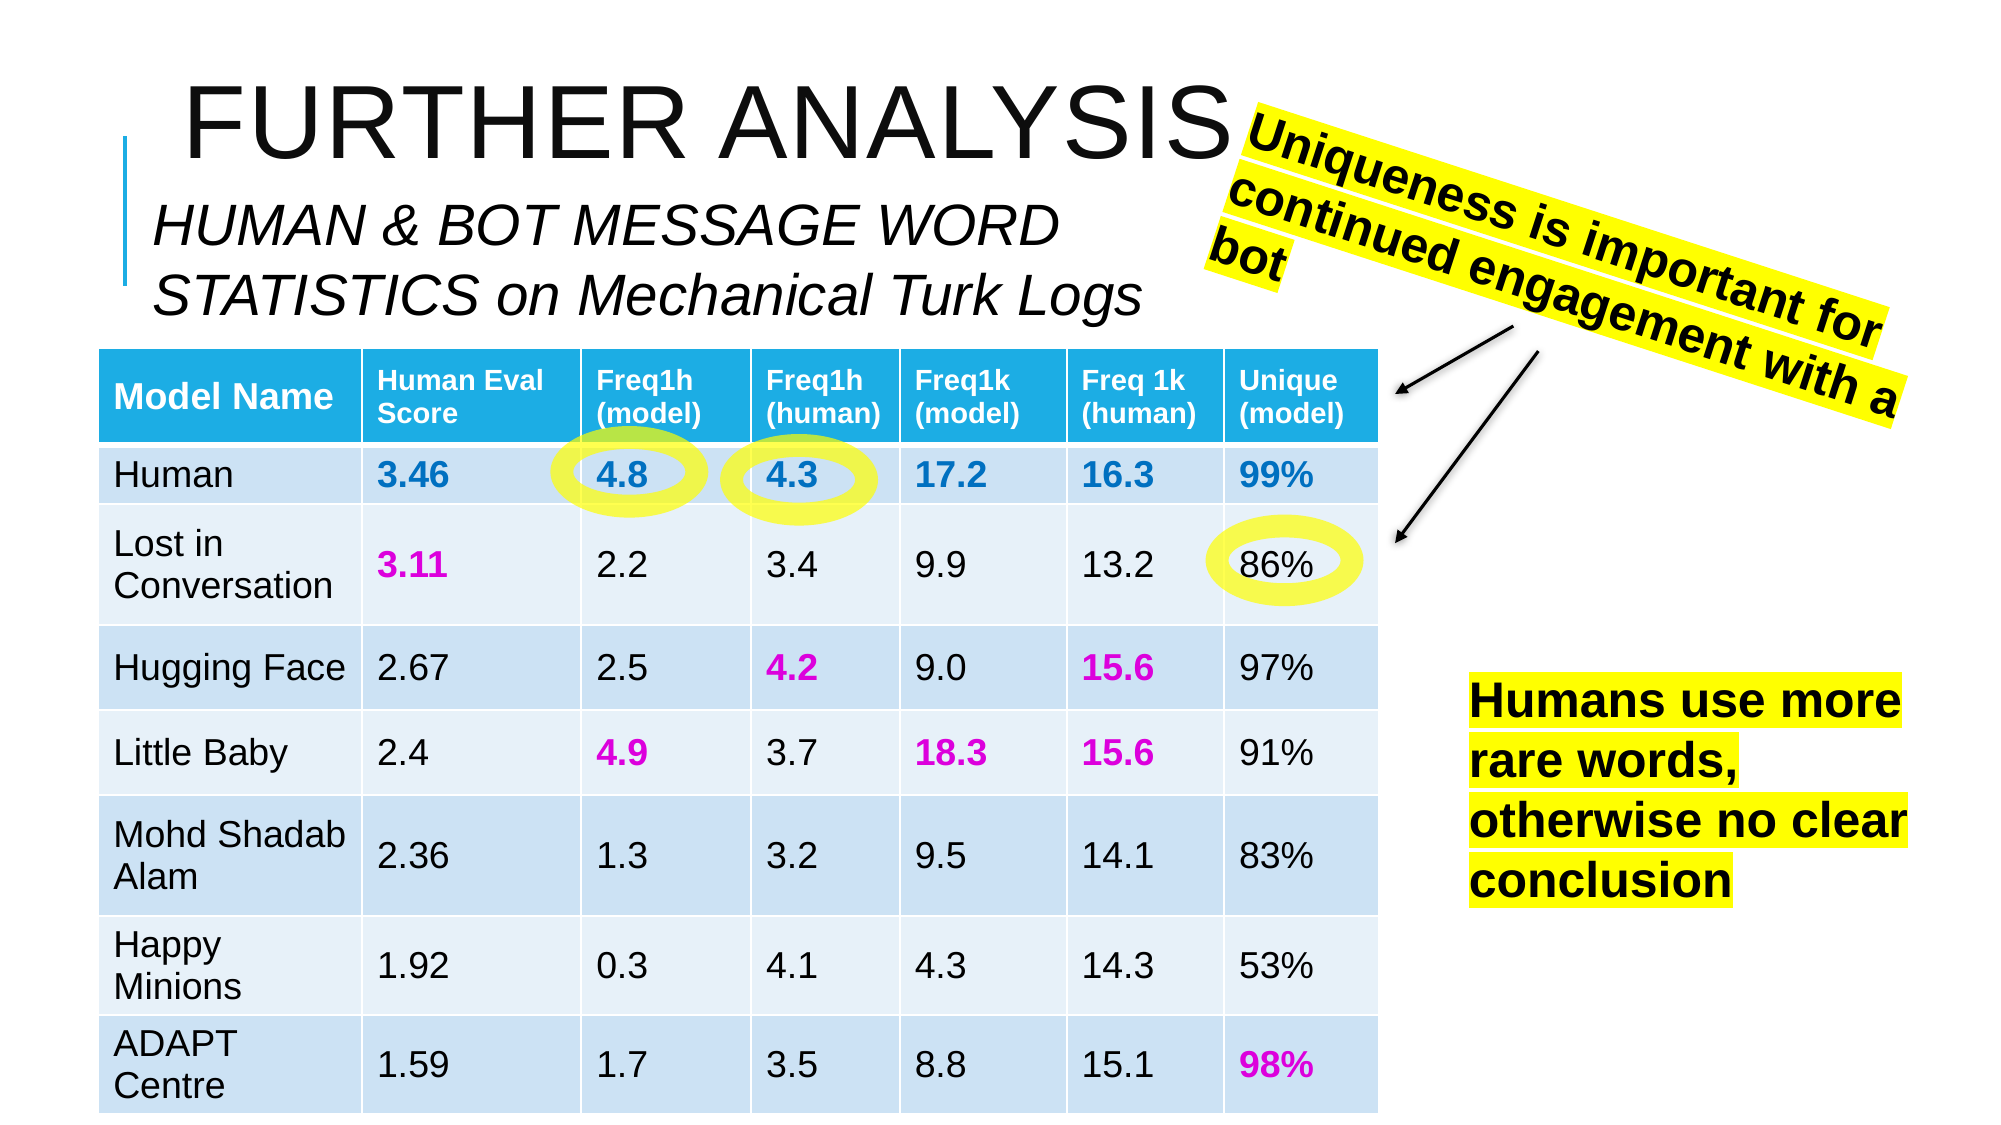

# Further Analysis
HUMAN & BOT MESSAGE WORD STATISTICS on Mechanical Turk Logs
Uniqueness is important for continued engagement with a bot
| Model Name | Human Eval Score | Freq1h (model) | Freq1h (human) | Freq1k (model) | Freq 1k (human) | Unique (model) |
| --- | --- | --- | --- | --- | --- | --- |
| Human | 3.46 | 4.8 | 4.3 | 17.2 | 16.3 | 99% |
| Lost in Conversation | 3.11 | 2.2 | 3.4 | 9.9 | 13.2 | 86% |
| Hugging Face | 2.67 | 2.5 | 4.2 | 9.0 | 15.6 | 97% |
| Little Baby | 2.4 | 4.9 | 3.7 | 18.3 | 15.6 | 91% |
| Mohd Shadab Alam | 2.36 | 1.3 | 3.2 | 9.5 | 14.1 | 83% |
| Happy Minions | 1.92 | 0.3 | 4.1 | 4.3 | 14.3 | 53% |
| ADAPT Centre | 1.59 | 1.7 | 3.5 | 8.8 | 15.1 | 98% |

Humans use more rare words, otherwise no clear conclusion